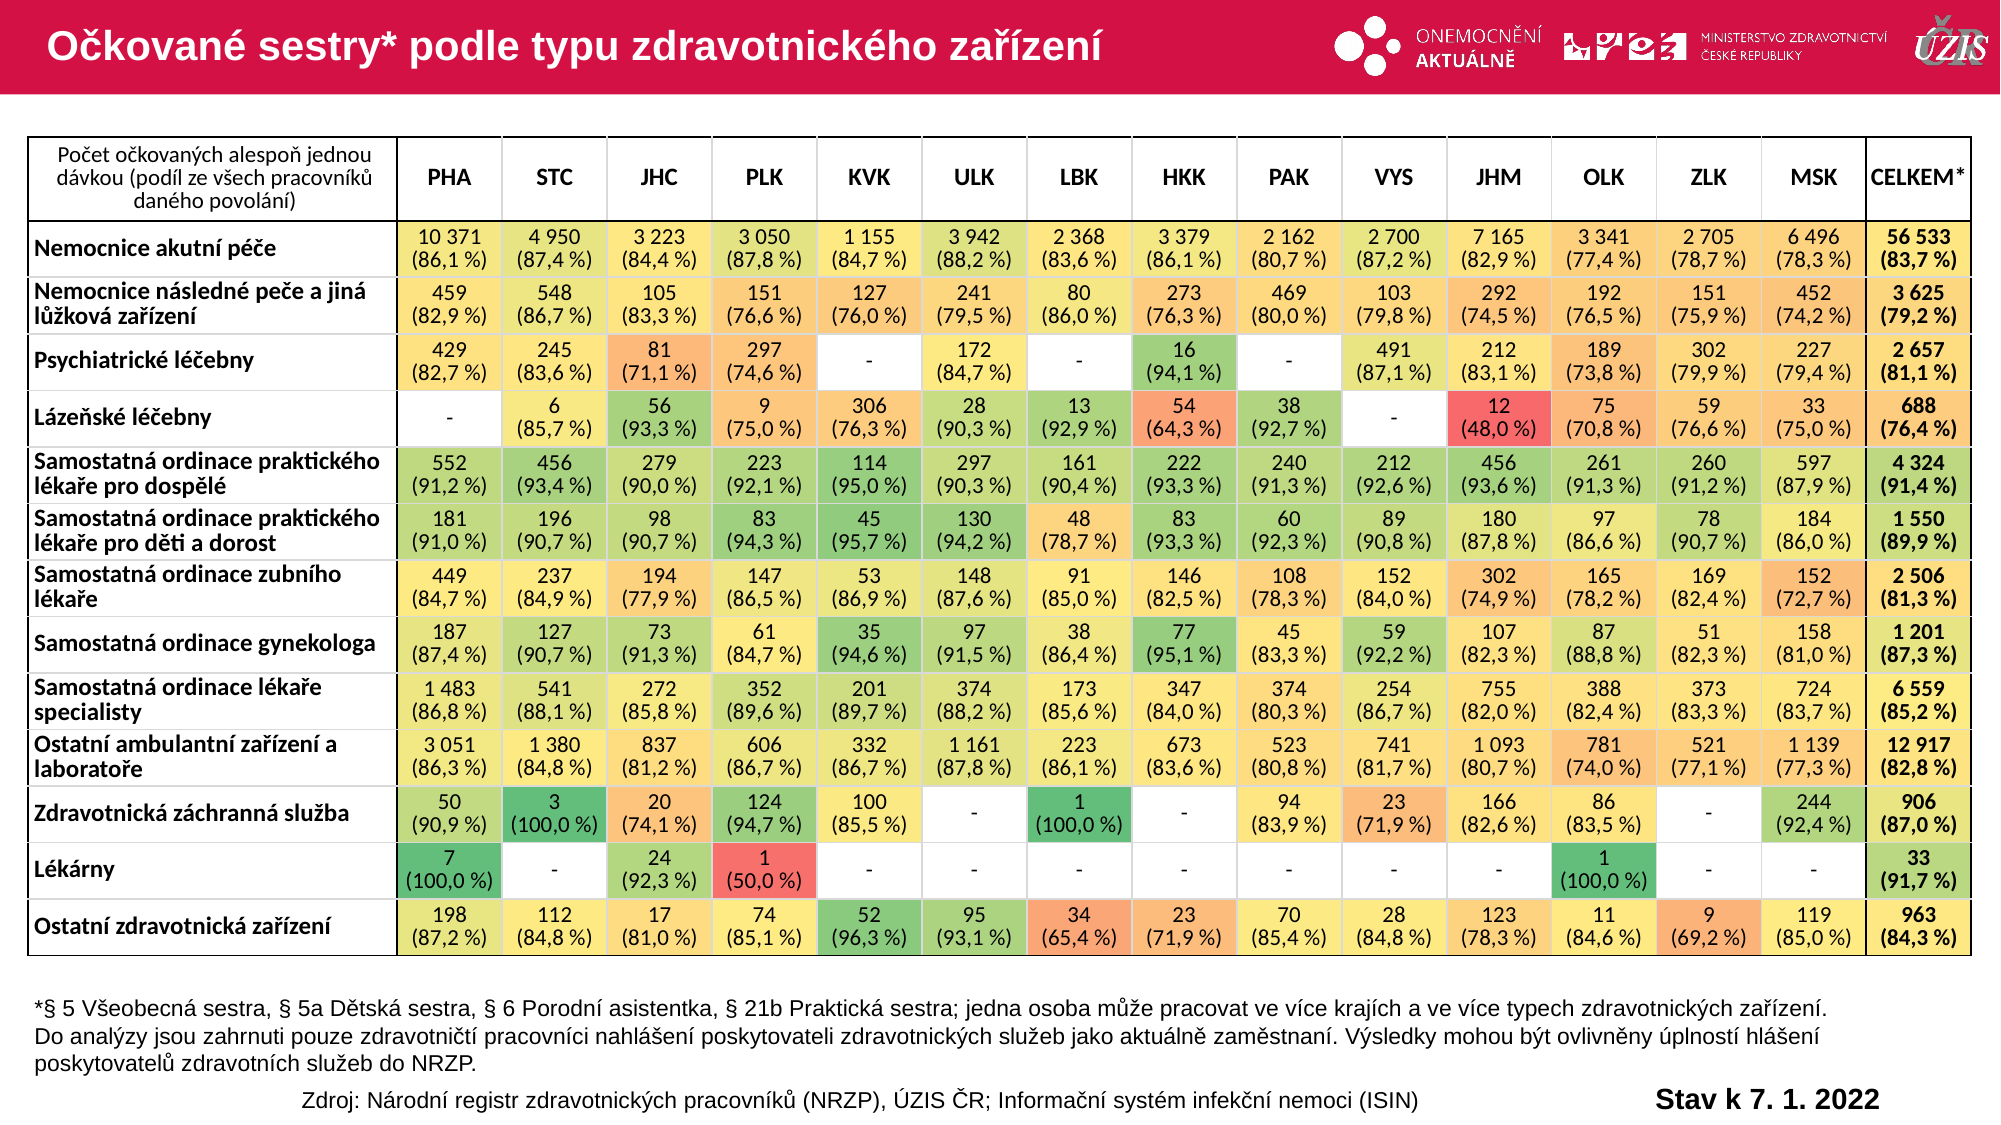

# Očkované sestry* podle typu zdravotnického zařízení
| Počet očkovaných alespoň jednou dávkou (podíl ze všech pracovníků daného povolání) | PHA | STC | JHC | PLK | KVK | ULK | LBK | HKK | PAK | VYS | JHM | OLK | ZLK | MSK | CELKEM\* |
| --- | --- | --- | --- | --- | --- | --- | --- | --- | --- | --- | --- | --- | --- | --- | --- |
| Nemocnice akutní péče | 10 371 (86,1 %) | 4 950 (87,4 %) | 3 223 (84,4 %) | 3 050 (87,8 %) | 1 155 (84,7 %) | 3 942 (88,2 %) | 2 368 (83,6 %) | 3 379 (86,1 %) | 2 162 (80,7 %) | 2 700 (87,2 %) | 7 165 (82,9 %) | 3 341 (77,4 %) | 2 705 (78,7 %) | 6 496 (78,3 %) | 56 533 (83,7 %) |
| Nemocnice následné peče a jiná lůžková zařízení | 459 (82,9 %) | 548 (86,7 %) | 105 (83,3 %) | 151 (76,6 %) | 127 (76,0 %) | 241 (79,5 %) | 80 (86,0 %) | 273 (76,3 %) | 469 (80,0 %) | 103 (79,8 %) | 292 (74,5 %) | 192 (76,5 %) | 151 (75,9 %) | 452 (74,2 %) | 3 625 (79,2 %) |
| Psychiatrické léčebny | 429 (82,7 %) | 245 (83,6 %) | 81 (71,1 %) | 297 (74,6 %) | - | 172 (84,7 %) | - | 16 (94,1 %) | - | 491 (87,1 %) | 212 (83,1 %) | 189 (73,8 %) | 302 (79,9 %) | 227 (79,4 %) | 2 657 (81,1 %) |
| Lázeňské léčebny | - | 6 (85,7 %) | 56 (93,3 %) | 9 (75,0 %) | 306 (76,3 %) | 28 (90,3 %) | 13 (92,9 %) | 54 (64,3 %) | 38 (92,7 %) | - | 12 (48,0 %) | 75 (70,8 %) | 59 (76,6 %) | 33 (75,0 %) | 688 (76,4 %) |
| Samostatná ordinace praktického lékaře pro dospělé | 552 (91,2 %) | 456 (93,4 %) | 279 (90,0 %) | 223 (92,1 %) | 114 (95,0 %) | 297 (90,3 %) | 161 (90,4 %) | 222 (93,3 %) | 240 (91,3 %) | 212 (92,6 %) | 456 (93,6 %) | 261 (91,3 %) | 260 (91,2 %) | 597 (87,9 %) | 4 324 (91,4 %) |
| Samostatná ordinace praktického lékaře pro děti a dorost | 181 (91,0 %) | 196 (90,7 %) | 98 (90,7 %) | 83 (94,3 %) | 45 (95,7 %) | 130 (94,2 %) | 48 (78,7 %) | 83 (93,3 %) | 60 (92,3 %) | 89 (90,8 %) | 180 (87,8 %) | 97 (86,6 %) | 78 (90,7 %) | 184 (86,0 %) | 1 550 (89,9 %) |
| Samostatná ordinace zubního lékaře | 449 (84,7 %) | 237 (84,9 %) | 194 (77,9 %) | 147 (86,5 %) | 53 (86,9 %) | 148 (87,6 %) | 91 (85,0 %) | 146 (82,5 %) | 108 (78,3 %) | 152 (84,0 %) | 302 (74,9 %) | 165 (78,2 %) | 169 (82,4 %) | 152 (72,7 %) | 2 506 (81,3 %) |
| Samostatná ordinace gynekologa | 187 (87,4 %) | 127 (90,7 %) | 73 (91,3 %) | 61 (84,7 %) | 35 (94,6 %) | 97 (91,5 %) | 38 (86,4 %) | 77 (95,1 %) | 45 (83,3 %) | 59 (92,2 %) | 107 (82,3 %) | 87 (88,8 %) | 51 (82,3 %) | 158 (81,0 %) | 1 201 (87,3 %) |
| Samostatná ordinace lékaře specialisty | 1 483 (86,8 %) | 541 (88,1 %) | 272 (85,8 %) | 352 (89,6 %) | 201 (89,7 %) | 374 (88,2 %) | 173 (85,6 %) | 347 (84,0 %) | 374 (80,3 %) | 254 (86,7 %) | 755 (82,0 %) | 388 (82,4 %) | 373 (83,3 %) | 724 (83,7 %) | 6 559 (85,2 %) |
| Ostatní ambulantní zařízení a laboratoře | 3 051 (86,3 %) | 1 380 (84,8 %) | 837 (81,2 %) | 606 (86,7 %) | 332 (86,7 %) | 1 161 (87,8 %) | 223 (86,1 %) | 673 (83,6 %) | 523 (80,8 %) | 741 (81,7 %) | 1 093 (80,7 %) | 781 (74,0 %) | 521 (77,1 %) | 1 139 (77,3 %) | 12 917 (82,8 %) |
| Zdravotnická záchranná služba | 50 (90,9 %) | 3 (100,0 %) | 20 (74,1 %) | 124 (94,7 %) | 100 (85,5 %) | - | 1 (100,0 %) | - | 94 (83,9 %) | 23 (71,9 %) | 166 (82,6 %) | 86 (83,5 %) | - | 244 (92,4 %) | 906 (87,0 %) |
| Lékárny | 7 (100,0 %) | - | 24 (92,3 %) | 1 (50,0 %) | - | - | - | - | - | - | - | 1 (100,0 %) | - | - | 33 (91,7 %) |
| Ostatní zdravotnická zařízení | 198 (87,2 %) | 112 (84,8 %) | 17 (81,0 %) | 74 (85,1 %) | 52 (96,3 %) | 95 (93,1 %) | 34 (65,4 %) | 23 (71,9 %) | 70 (85,4 %) | 28 (84,8 %) | 123 (78,3 %) | 11 (84,6 %) | 9 (69,2 %) | 119 (85,0 %) | 963 (84,3 %) |
|  |  |  |  |  |  |  |  |  |  |  |  |  |  |  |
| --- | --- | --- | --- | --- | --- | --- | --- | --- | --- | --- | --- | --- | --- | --- |
|  |  |  |  |  |  |  |  |  |  |  |  |  |  |  |
|  |  |  |  |  |  |  |  |  |  |  |  |  |  |  |
|  |  |  |  |  |  |  |  |  |  |  |  |  |  |  |
|  |  |  |  |  |  |  |  |  |  |  |  |  |  |  |
|  |  |  |  |  |  |  |  |  |  |  |  |  |  |  |
|  |  |  |  |  |  |  |  |  |  |  |  |  |  |  |
|  |  |  |  |  |  |  |  |  |  |  |  |  |  |  |
|  |  |  |  |  |  |  |  |  |  |  |  |  |  |  |
|  |  |  |  |  |  |  |  |  |  |  |  |  |  |  |
|  |  |  |  |  |  |  |  |  |  |  |  |  |  |  |
|  |  |  |  |  |  |  |  |  |  |  |  |  |  |  |
|  |  |  |  |  |  |  |  |  |  |  |  |  |  |  |
*§ 5 Všeobecná sestra, § 5a Dětská sestra, § 6 Porodní asistentka, § 21b Praktická sestra; jedna osoba může pracovat ve více krajích a ve více typech zdravotnických zařízení.
Do analýzy jsou zahrnuti pouze zdravotničtí pracovníci nahlášení poskytovateli zdravotnických služeb jako aktuálně zaměstnaní. Výsledky mohou být ovlivněny úplností hlášení poskytovatelů zdravotních služeb do NRZP.
Stav k 7. 1. 2022
Zdroj: Národní registr zdravotnických pracovníků (NRZP), ÚZIS ČR; Informační systém infekční nemoci (ISIN)